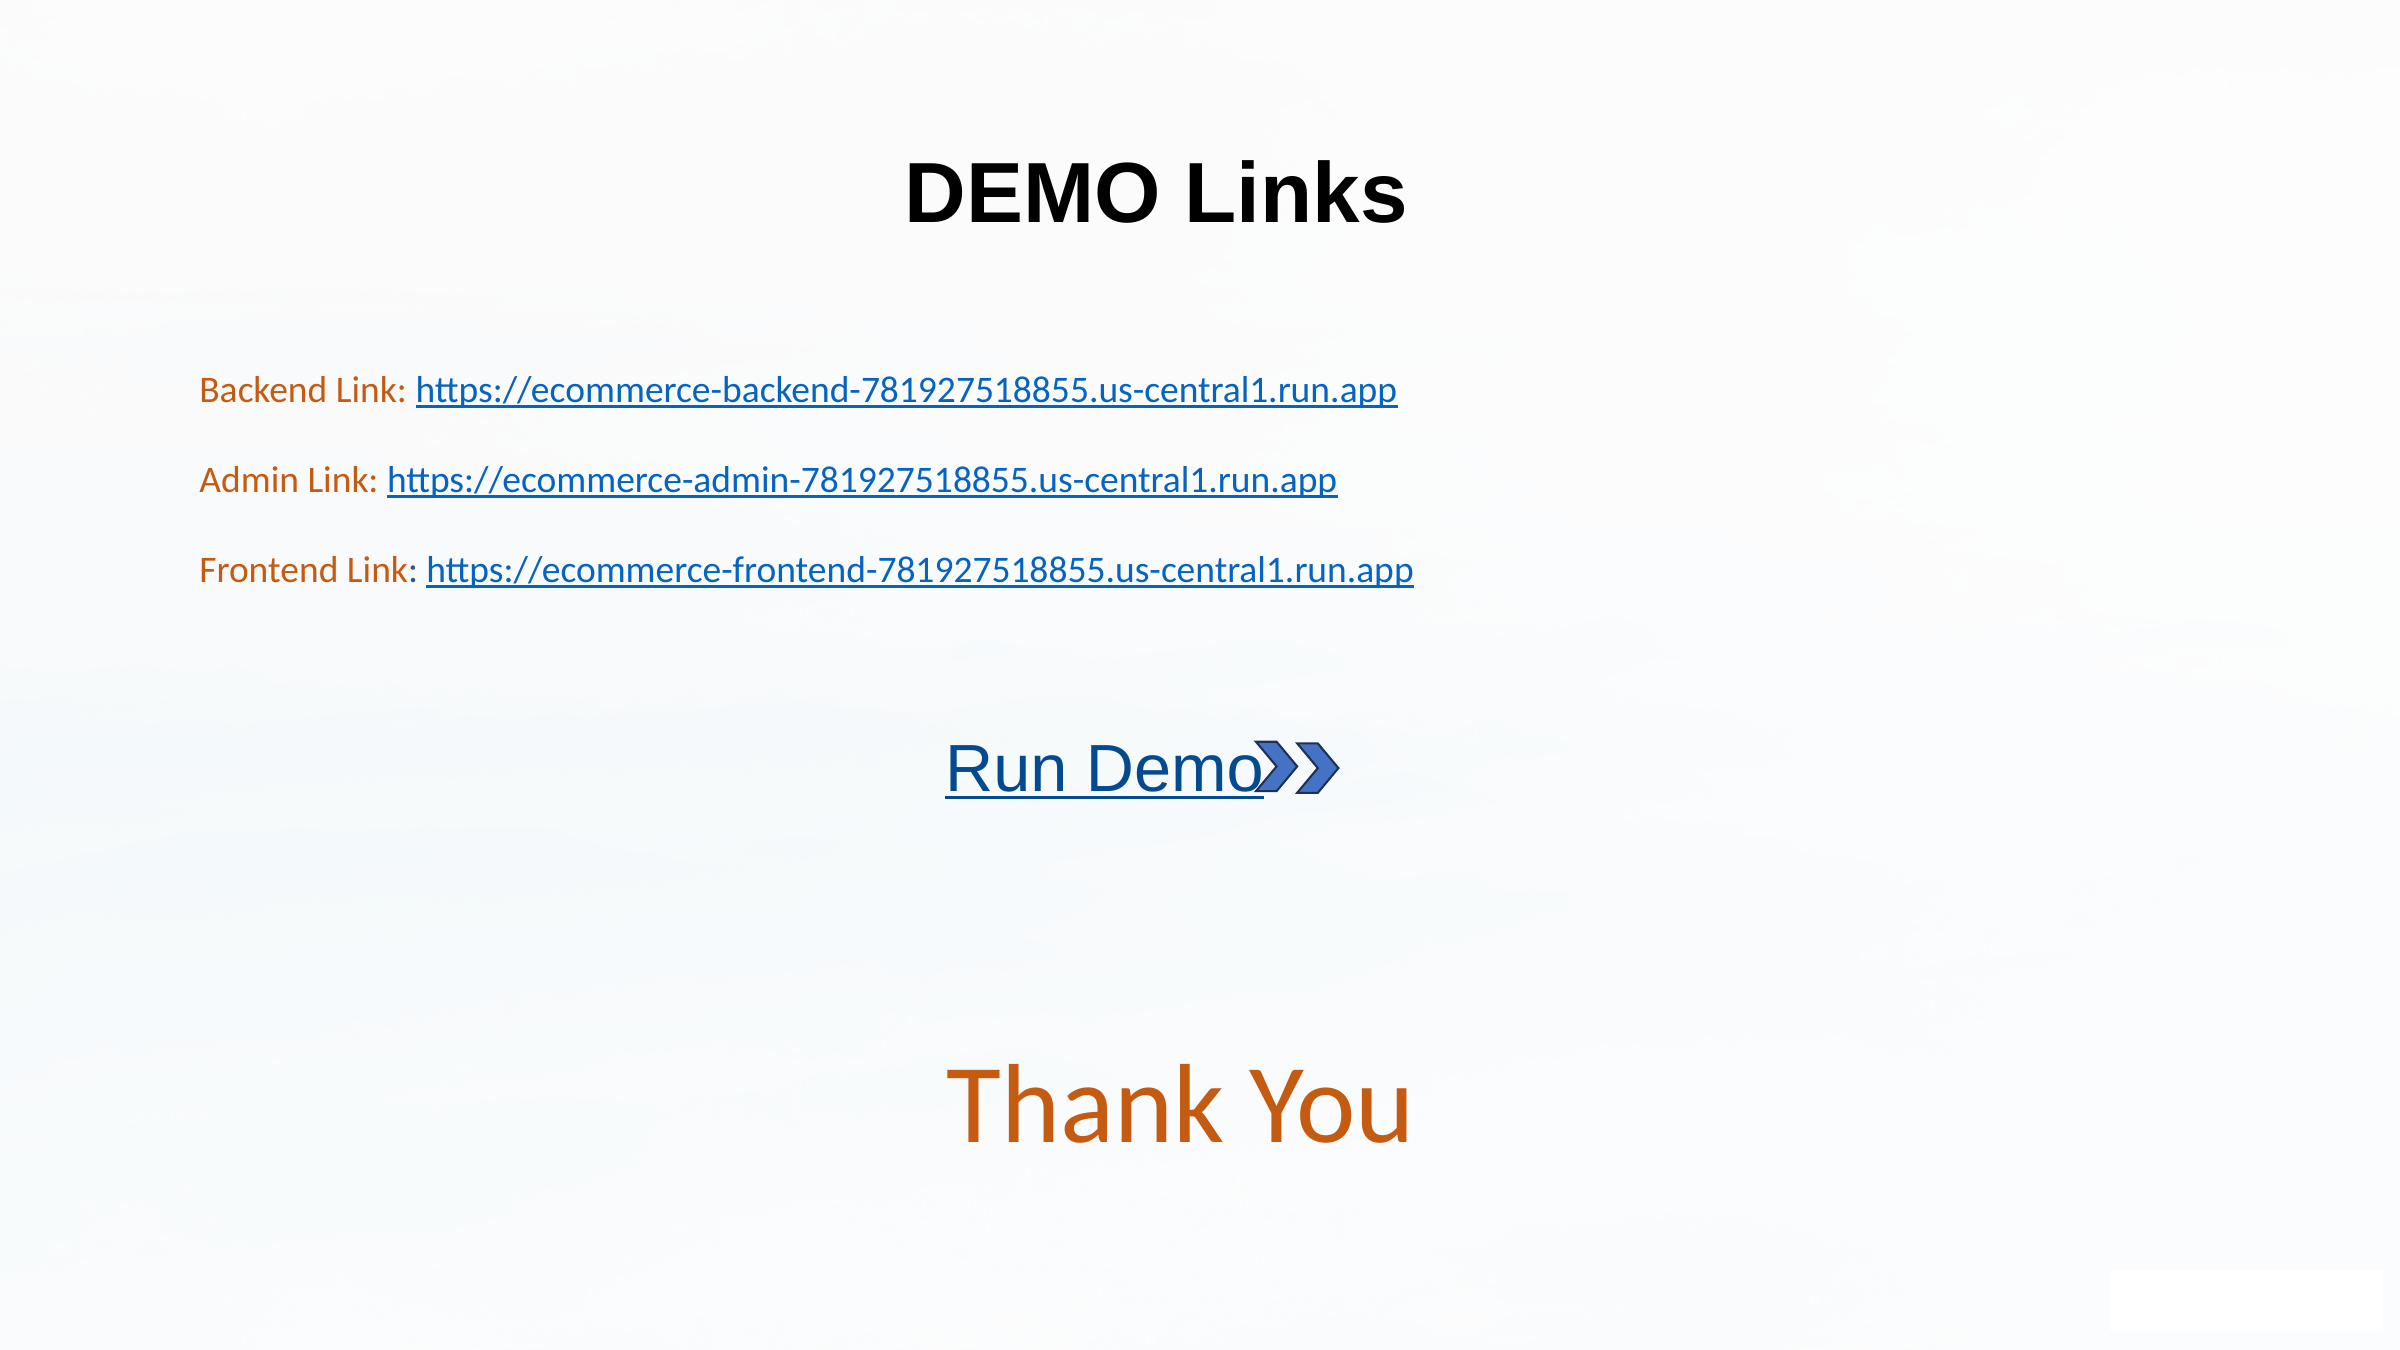

DEMO Links

Backend Link: https://ecommerce-backend-781927518855.us-central1.run.app

Admin Link: https://ecommerce-admin-781927518855.us-central1.run.app

Frontend Link: https://ecommerce-frontend-781927518855.us-central1.run.app

Run Demo

      Thank You